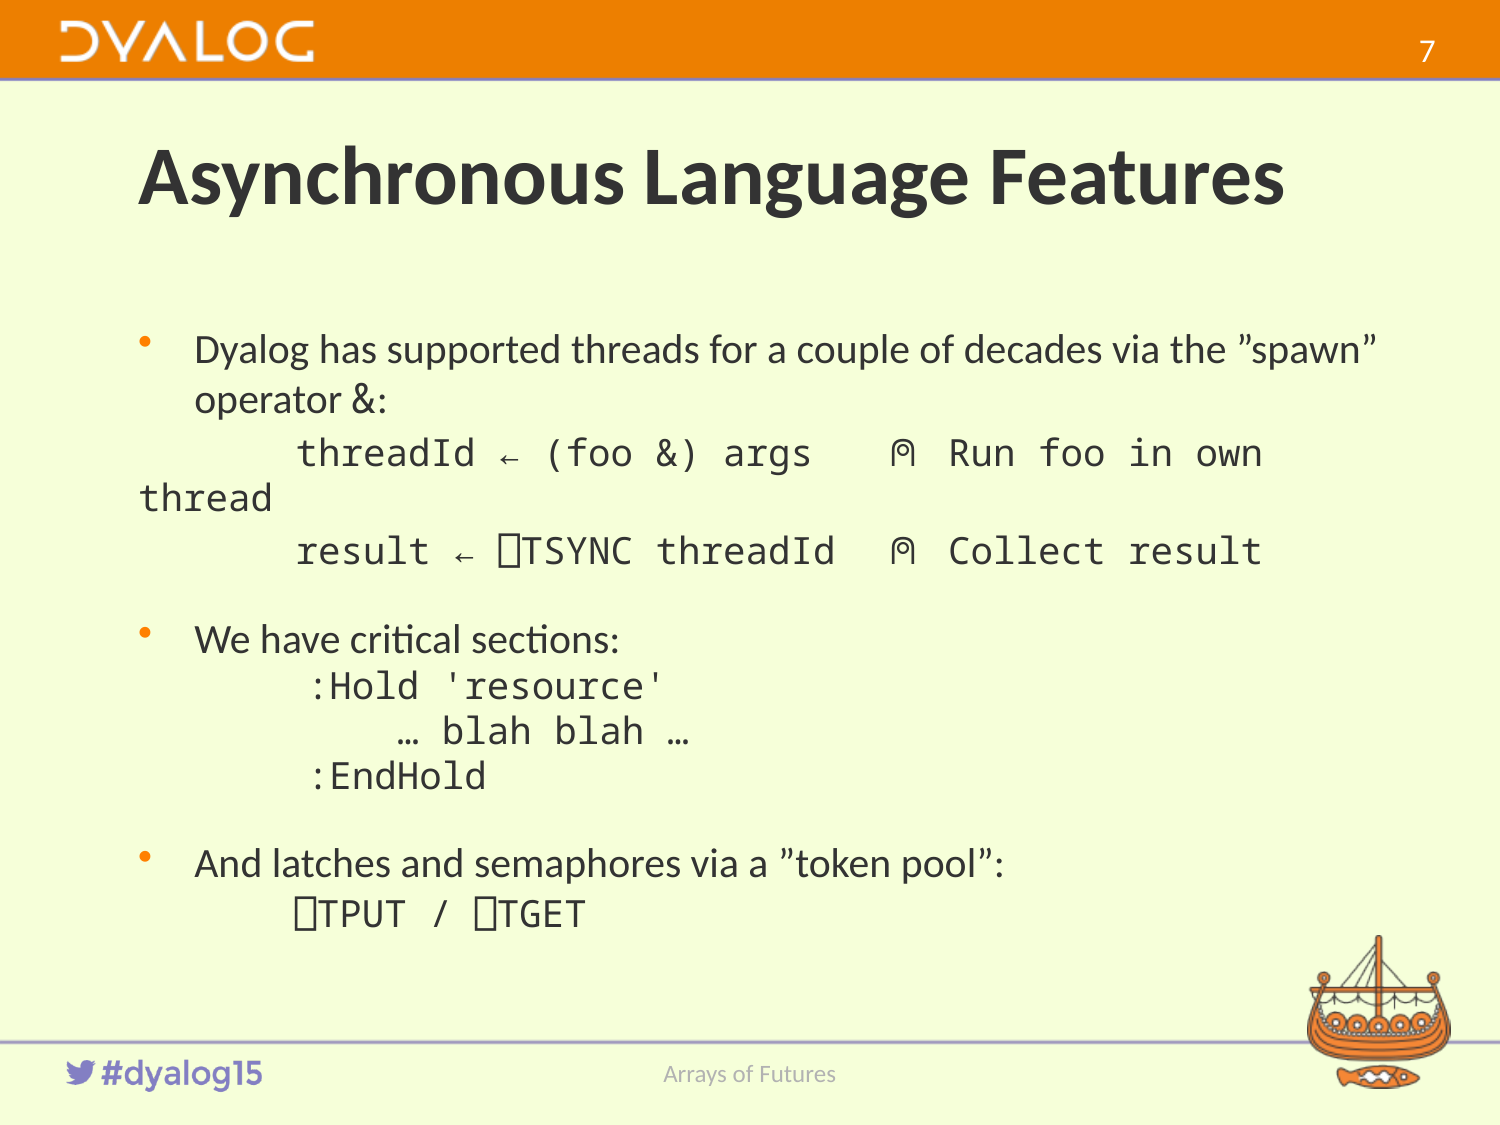

7
# Asynchronous Language Features
Dyalog has supported threads for a couple of decades via the ”spawn” operator &:
       threadId ← (foo &) args   ⍝ Run foo in own thread
       result ← ⎕TSYNC threadId  ⍝ Collect result

We have critical sections:
     :Hold 'resource'
         … blah blah …
     :EndHold

And latches and semaphores via a ”token pool”:
    ⎕TPUT / ⎕TGET
Arrays of Futures